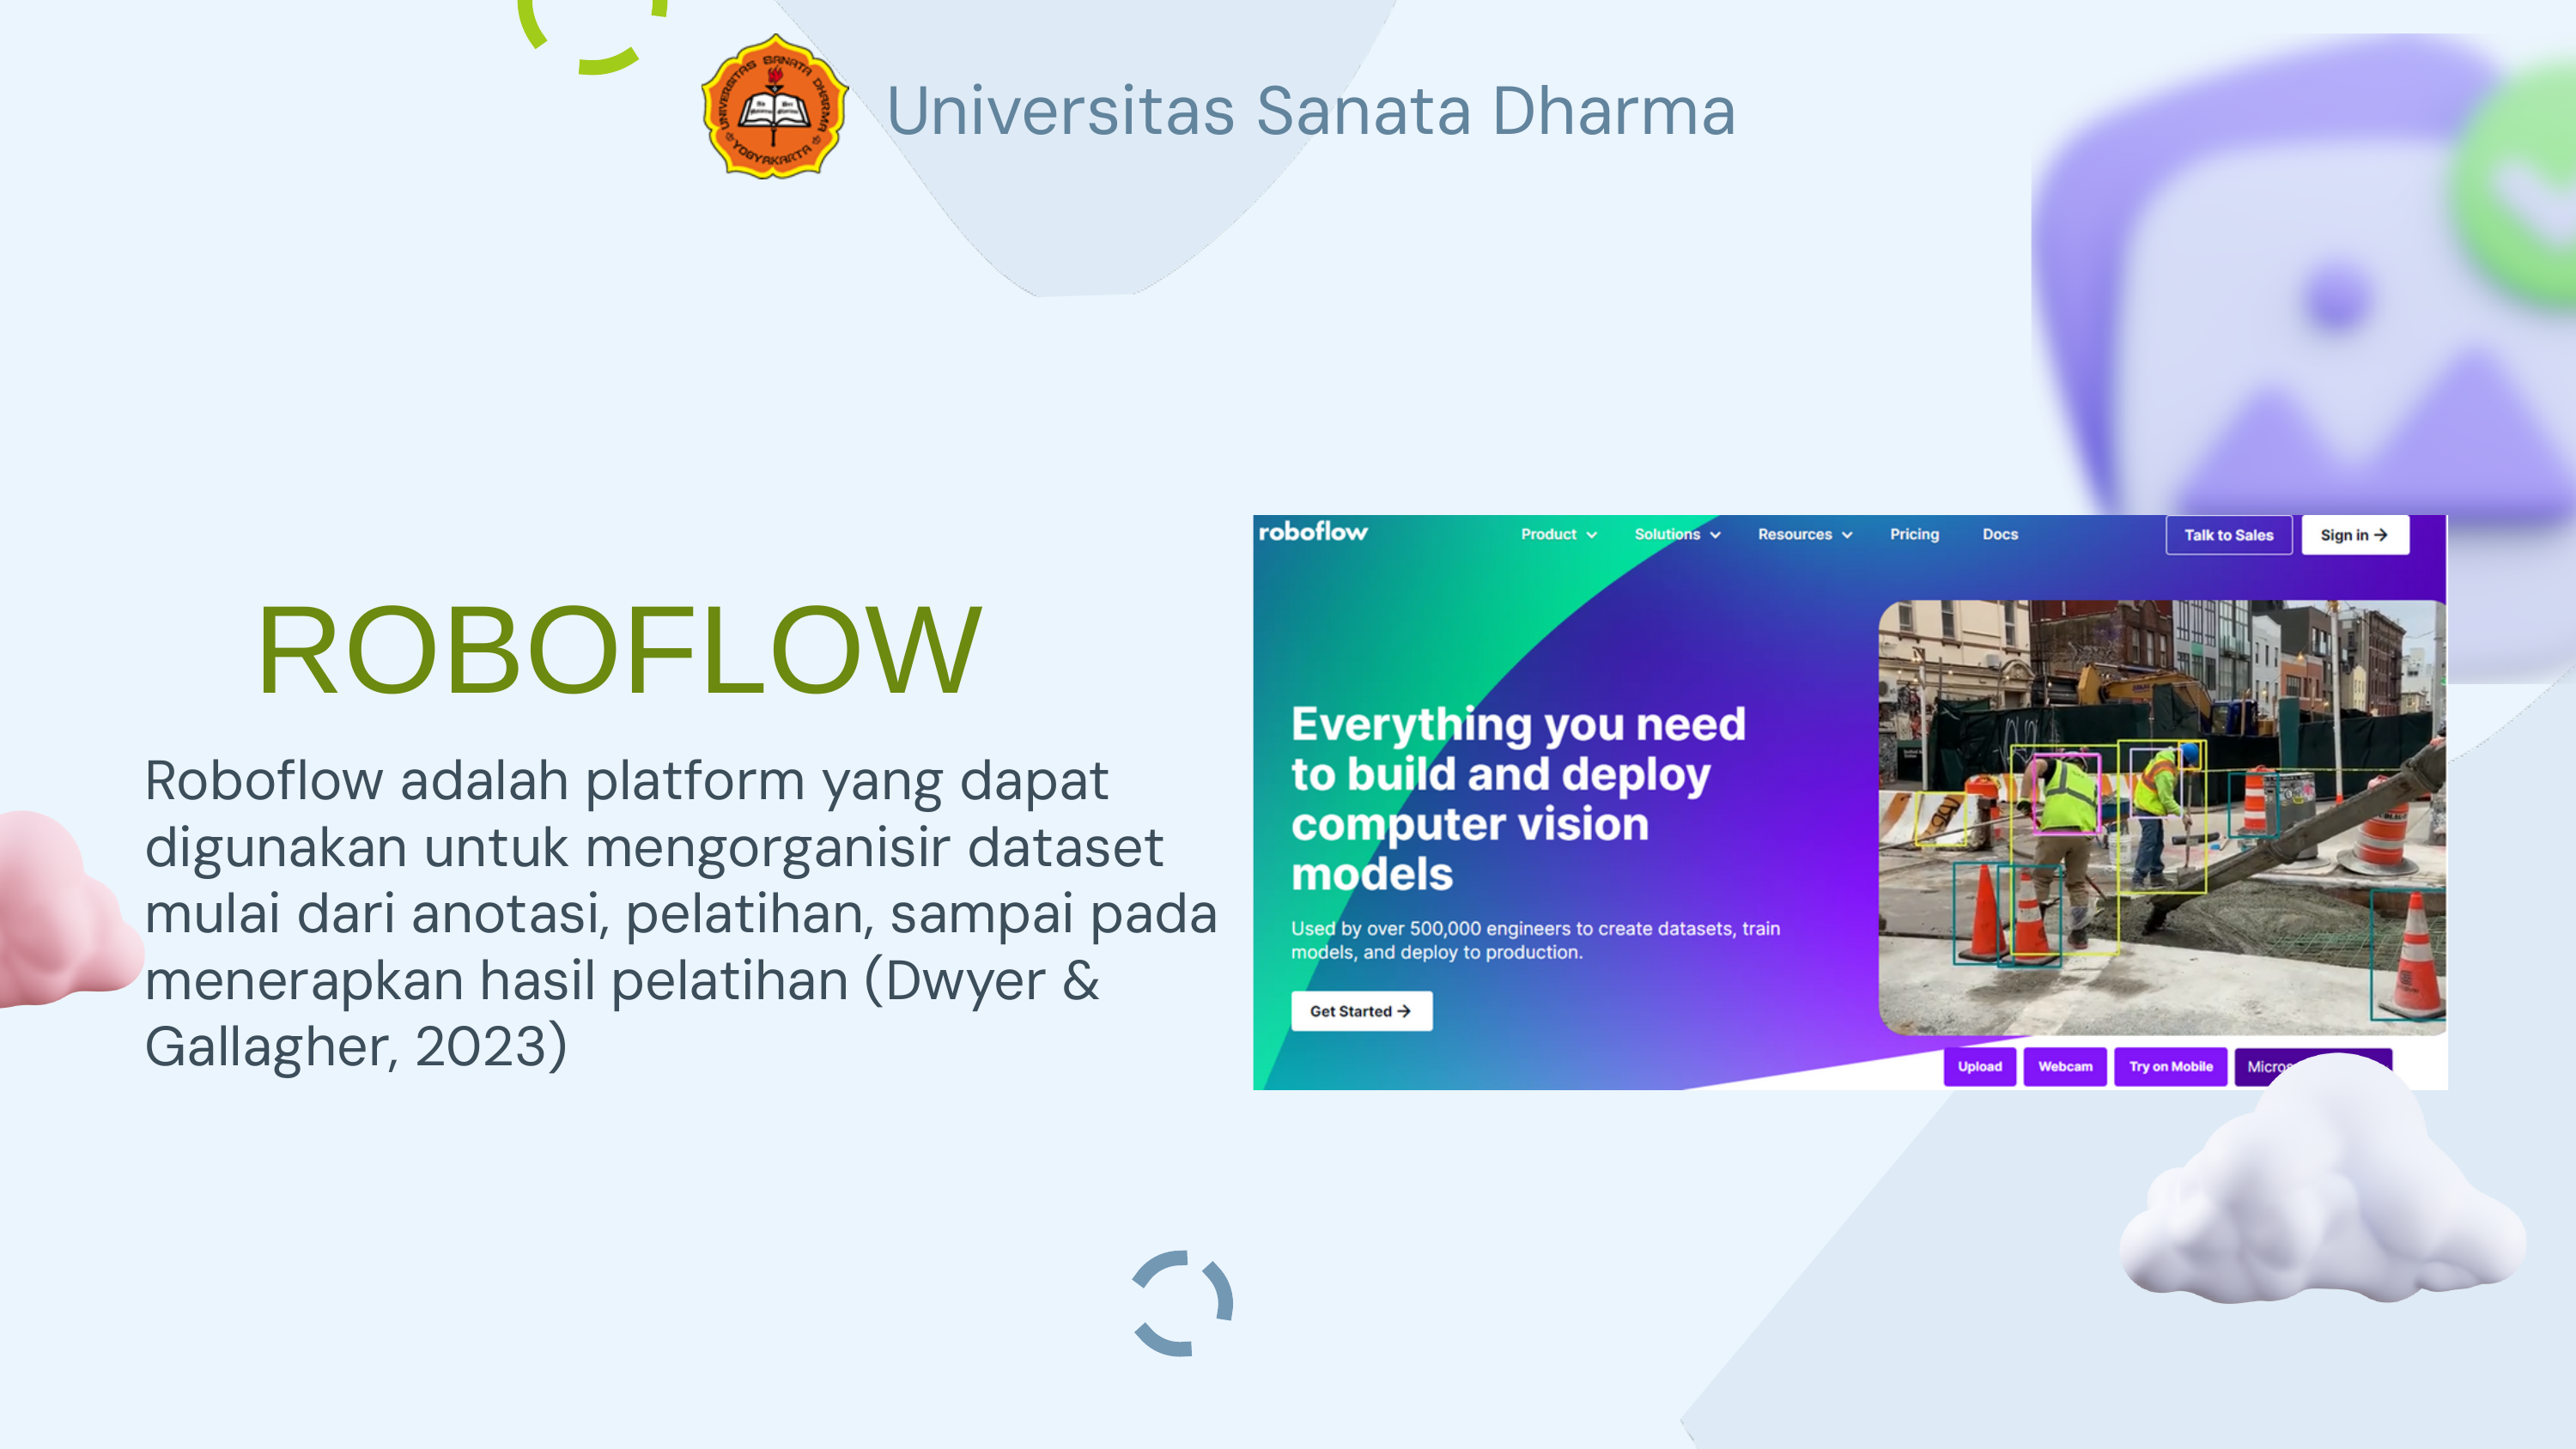

Universitas Sanata Dharma

ROBOFLOW
Roboflow adalah platform yang dapat digunakan untuk mengorganisir dataset mulai dari anotasi, pelatihan, sampai pada menerapkan hasil pelatihan (Dwyer & Gallagher, 2023)